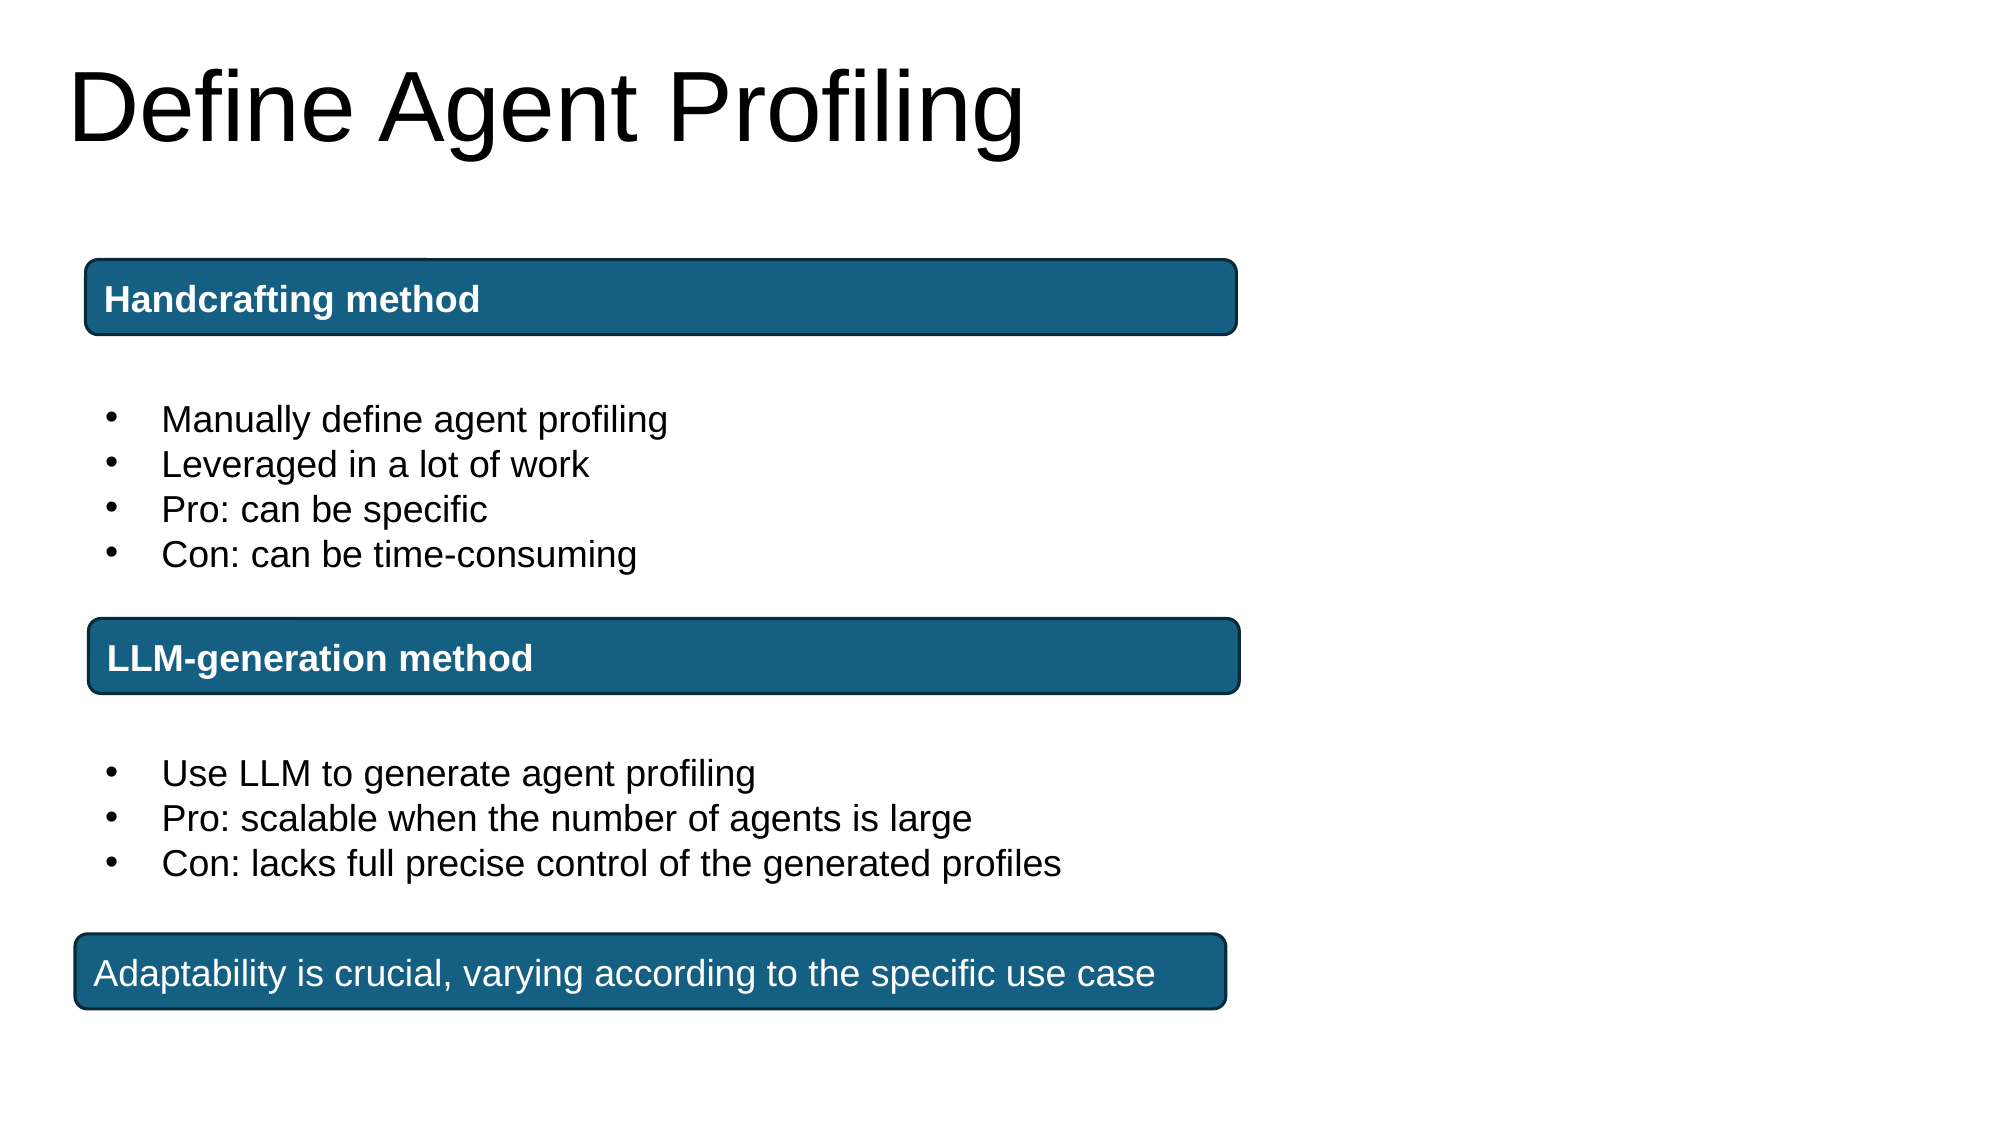

# Define Agent Profiling
Handcrafting method
Manually define agent profiling
Leveraged in a lot of work
Pro: can be specific
Con: can be time-consuming
LLM-generation method
Use LLM to generate agent profiling
Pro: scalable when the number of agents is large
Con: lacks full precise control of the generated profiles
Adaptability is crucial, varying according to the specific use case